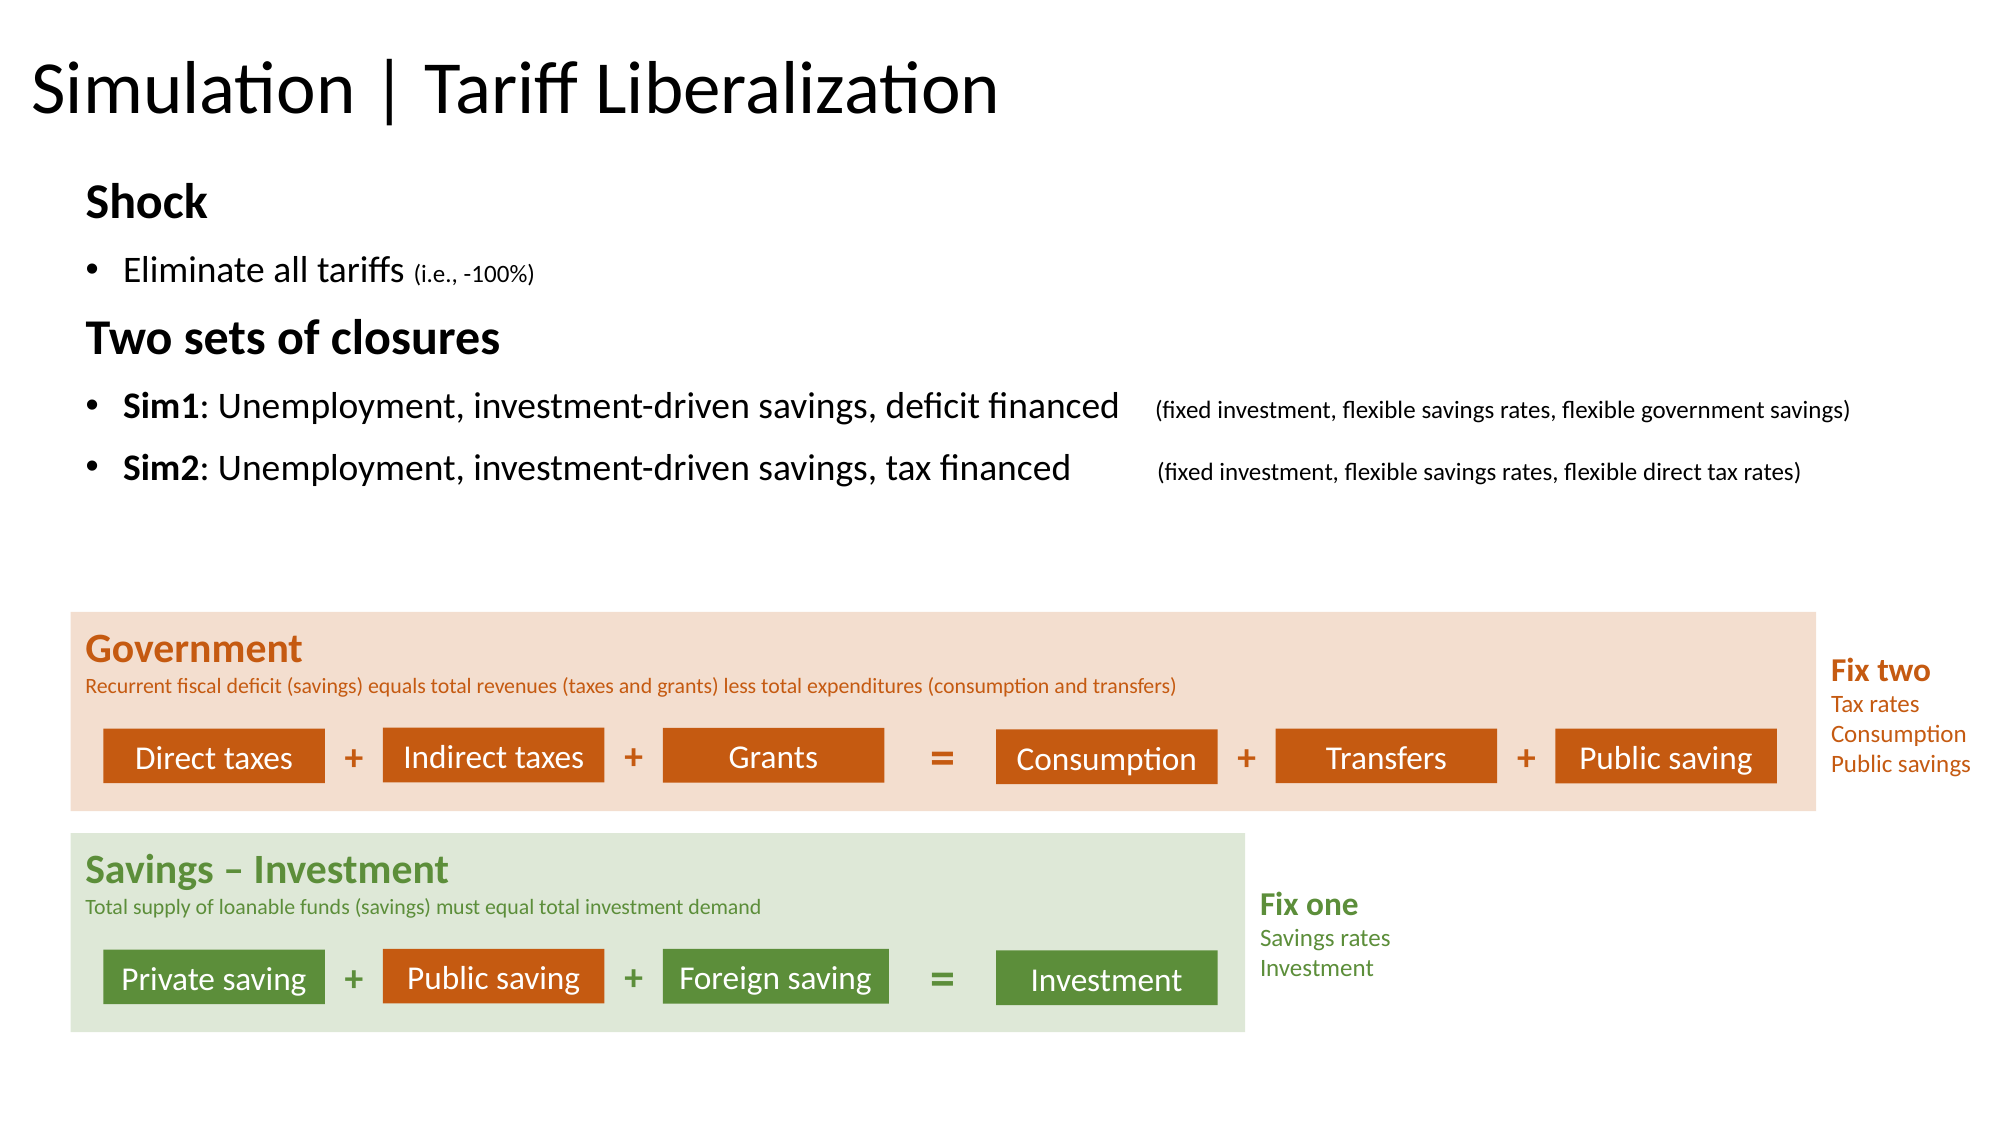

# Simulation | Tariff Liberalization
Shock
Eliminate all tariffs (i.e., -100%)
Two sets of closures
Sim1: Unemployment, investment-driven savings, deficit financed    (fixed investment, flexible savings rates, flexible government savings)
Sim2: Unemployment, investment-driven savings, tax financed          (fixed investment, flexible savings rates, flexible direct tax rates)

Government
Recurrent fiscal deficit (savings) equals total revenues (taxes and grants) less total expenditures (consumption and transfers)

=
+
+
+
+
Indirect taxes
Grants
Transfers
Direct taxes
Public saving
Consumption
Fix two
Tax rates
Consumption
Public savings

Savings – Investment
Total supply of loanable funds (savings) must equal total investment demand

=
+
+
Public saving
Foreign saving
Private saving
Investment
Fix one
Savings rates
Investment